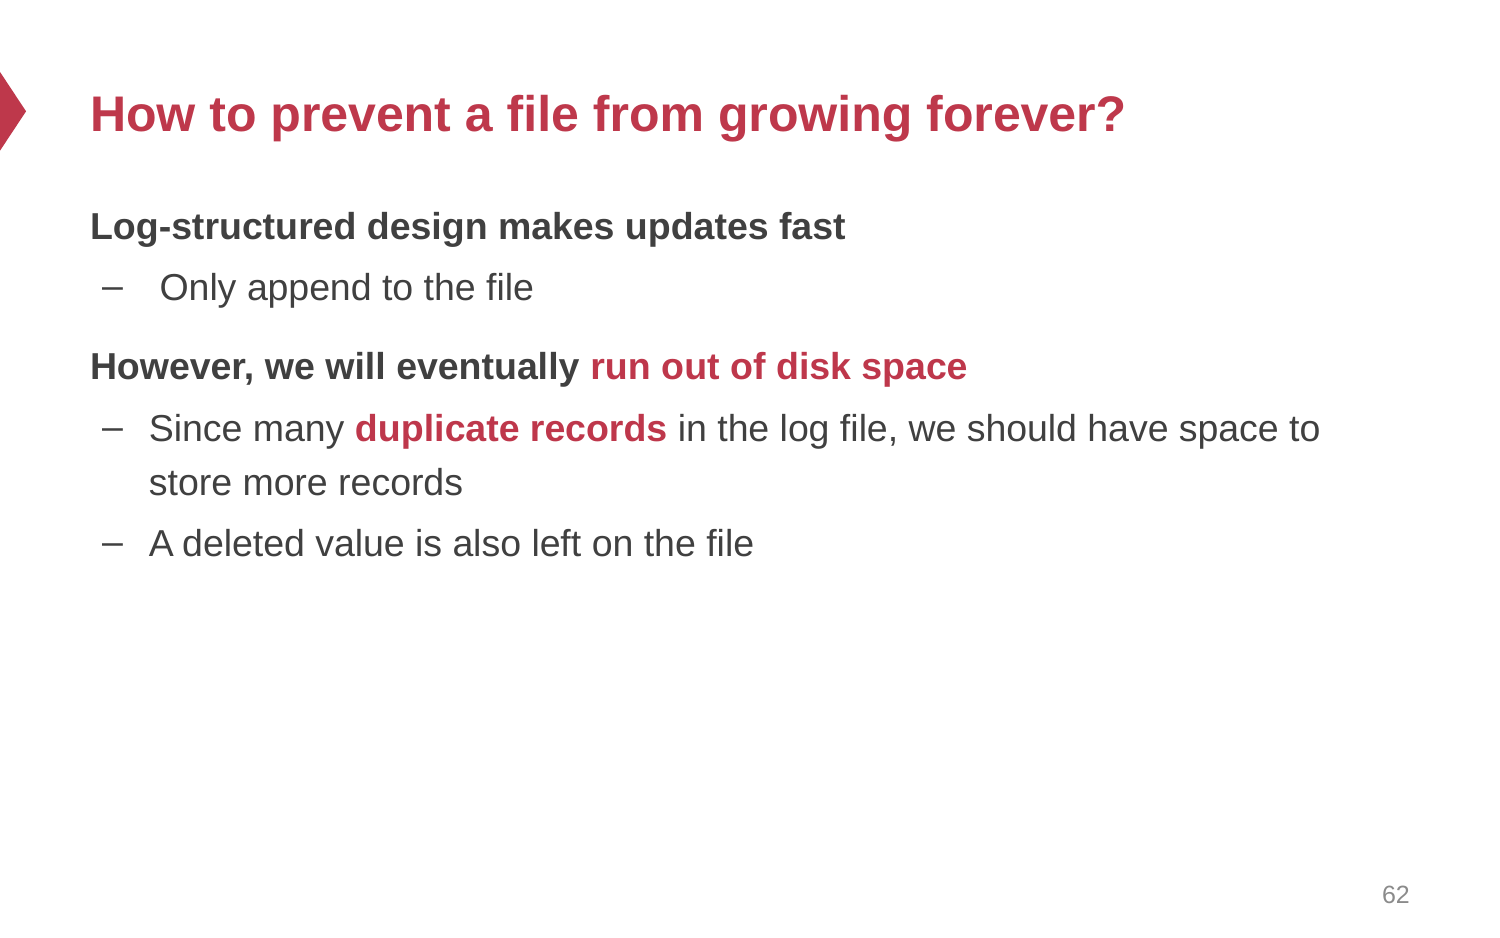

# How to prevent a file from growing forever?
Log-structured design makes updates fast
 Only append to the file
However, we will eventually run out of disk space
Since many duplicate records in the log file, we should have space to store more records
A deleted value is also left on the file
62